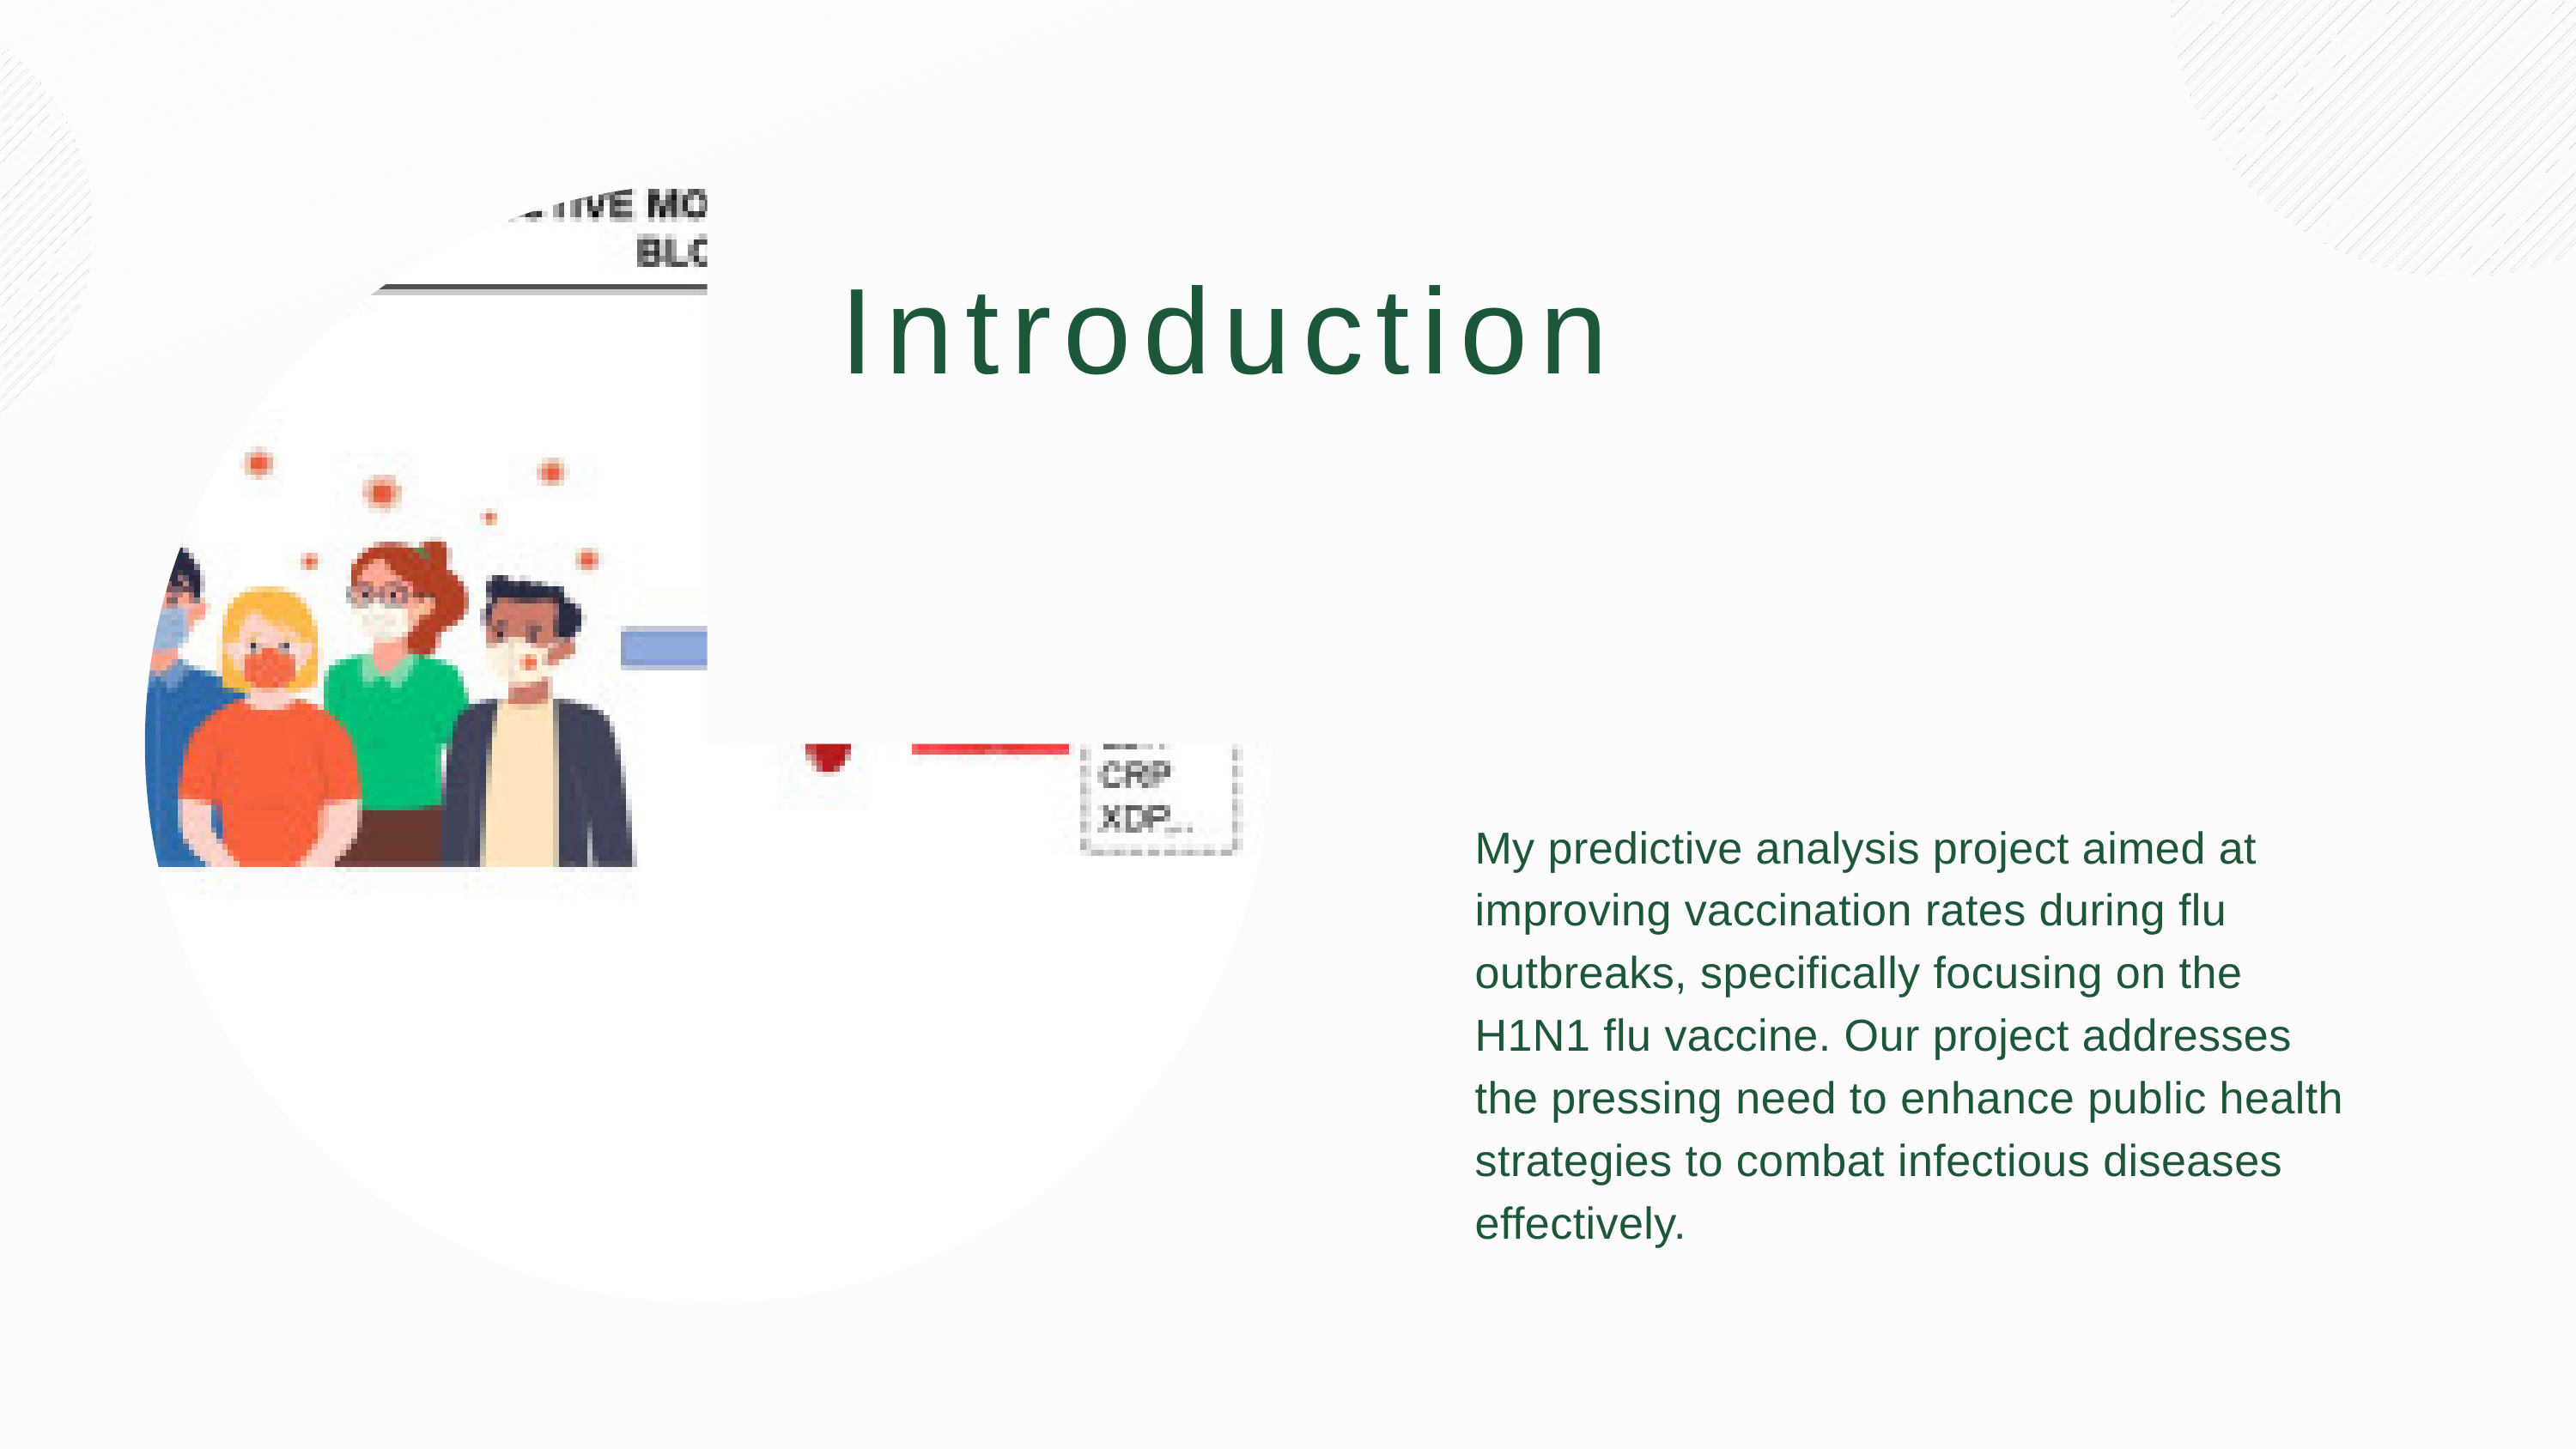

Introduction
My predictive analysis project aimed at improving vaccination rates during flu outbreaks, specifically focusing on the H1N1 flu vaccine. Our project addresses the pressing need to enhance public health strategies to combat infectious diseases effectively.